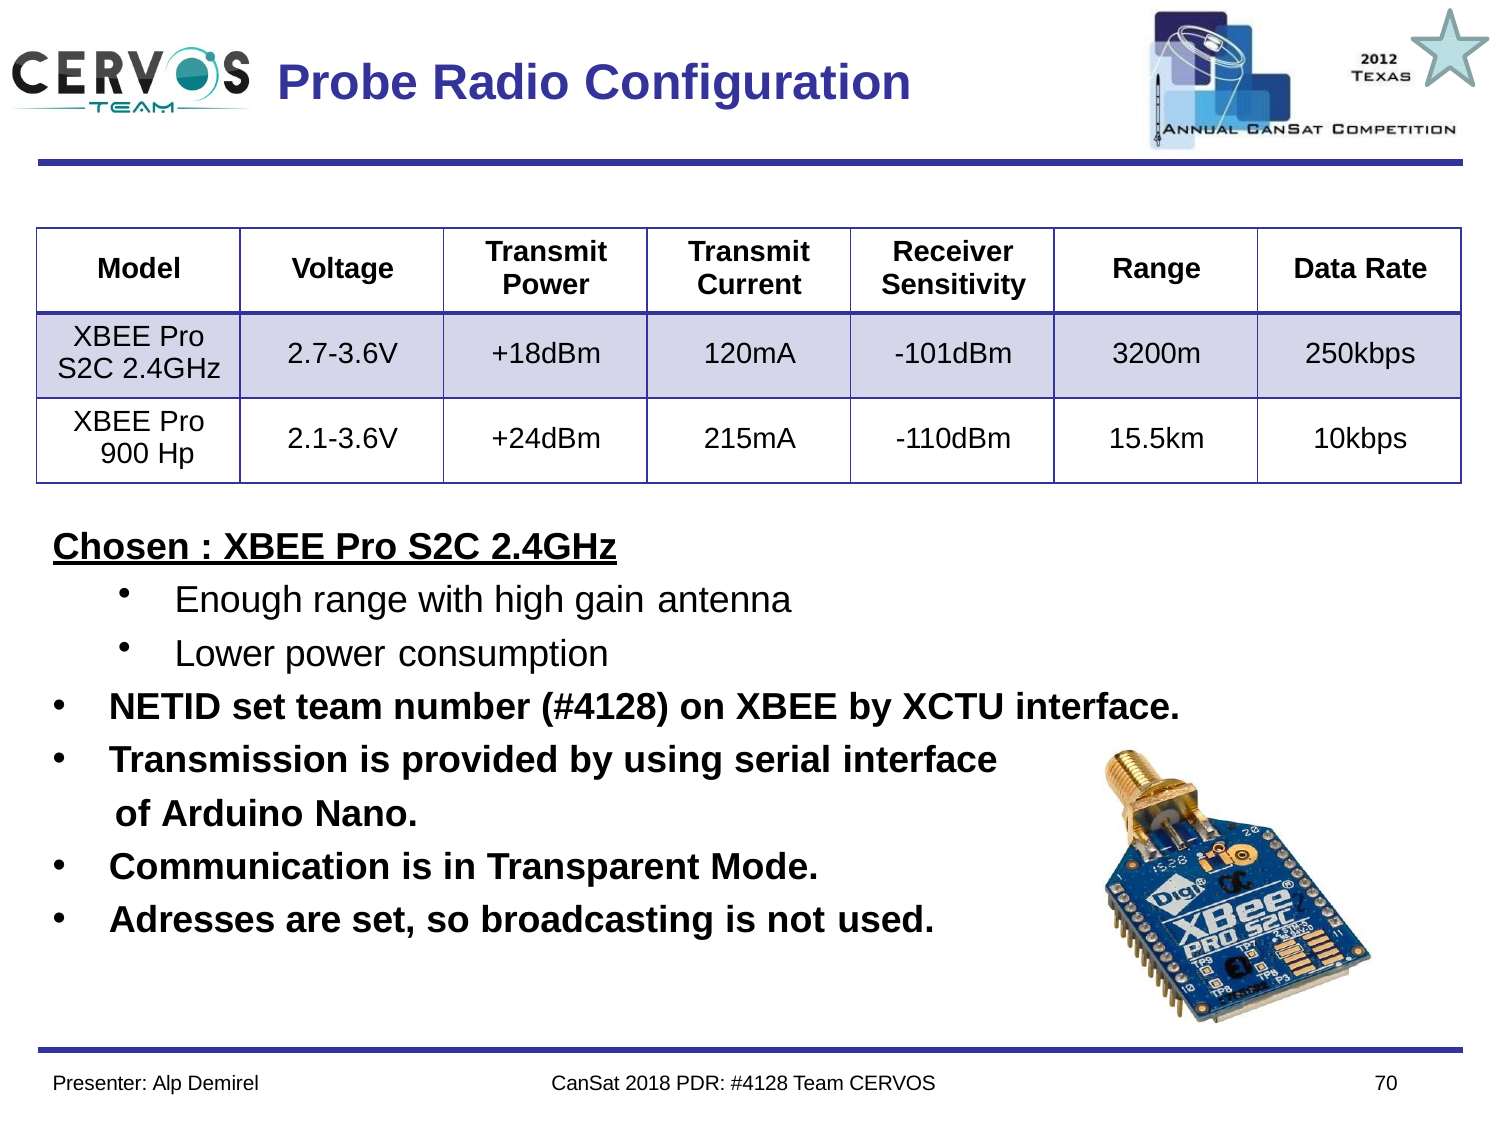

Team Logo
Here
(If You Want)

# Probe Radio Configuration

| Model | Voltage | Transmit Power | Transmit Current | Receiver Sensitivity | Range | Data Rate |
| --- | --- | --- | --- | --- | --- | --- |
| XBEE Pro S2C 2.4GHz | 2.7-3.6V | +18dBm | 120mA | -101dBm | 3200m | 250kbps |
| XBEE Pro 900 Hp | 2.1-3.6V | +24dBm | 215mA | -110dBm | 15.5km | 10kbps |
Chosen : XBEE Pro S2C 2.4GHz
Enough range with high gain antenna
Lower power consumption
NETID set team number (#4128) on XBEE by XCTU interface.
Transmission is provided by using serial interface
of Arduino Nano.
Communication is in Transparent Mode.
Adresses are set, so broadcasting is not used.

70
Presenter: Alp Demirel
CanSat 2018 PDR: #4128 Team CERVOS